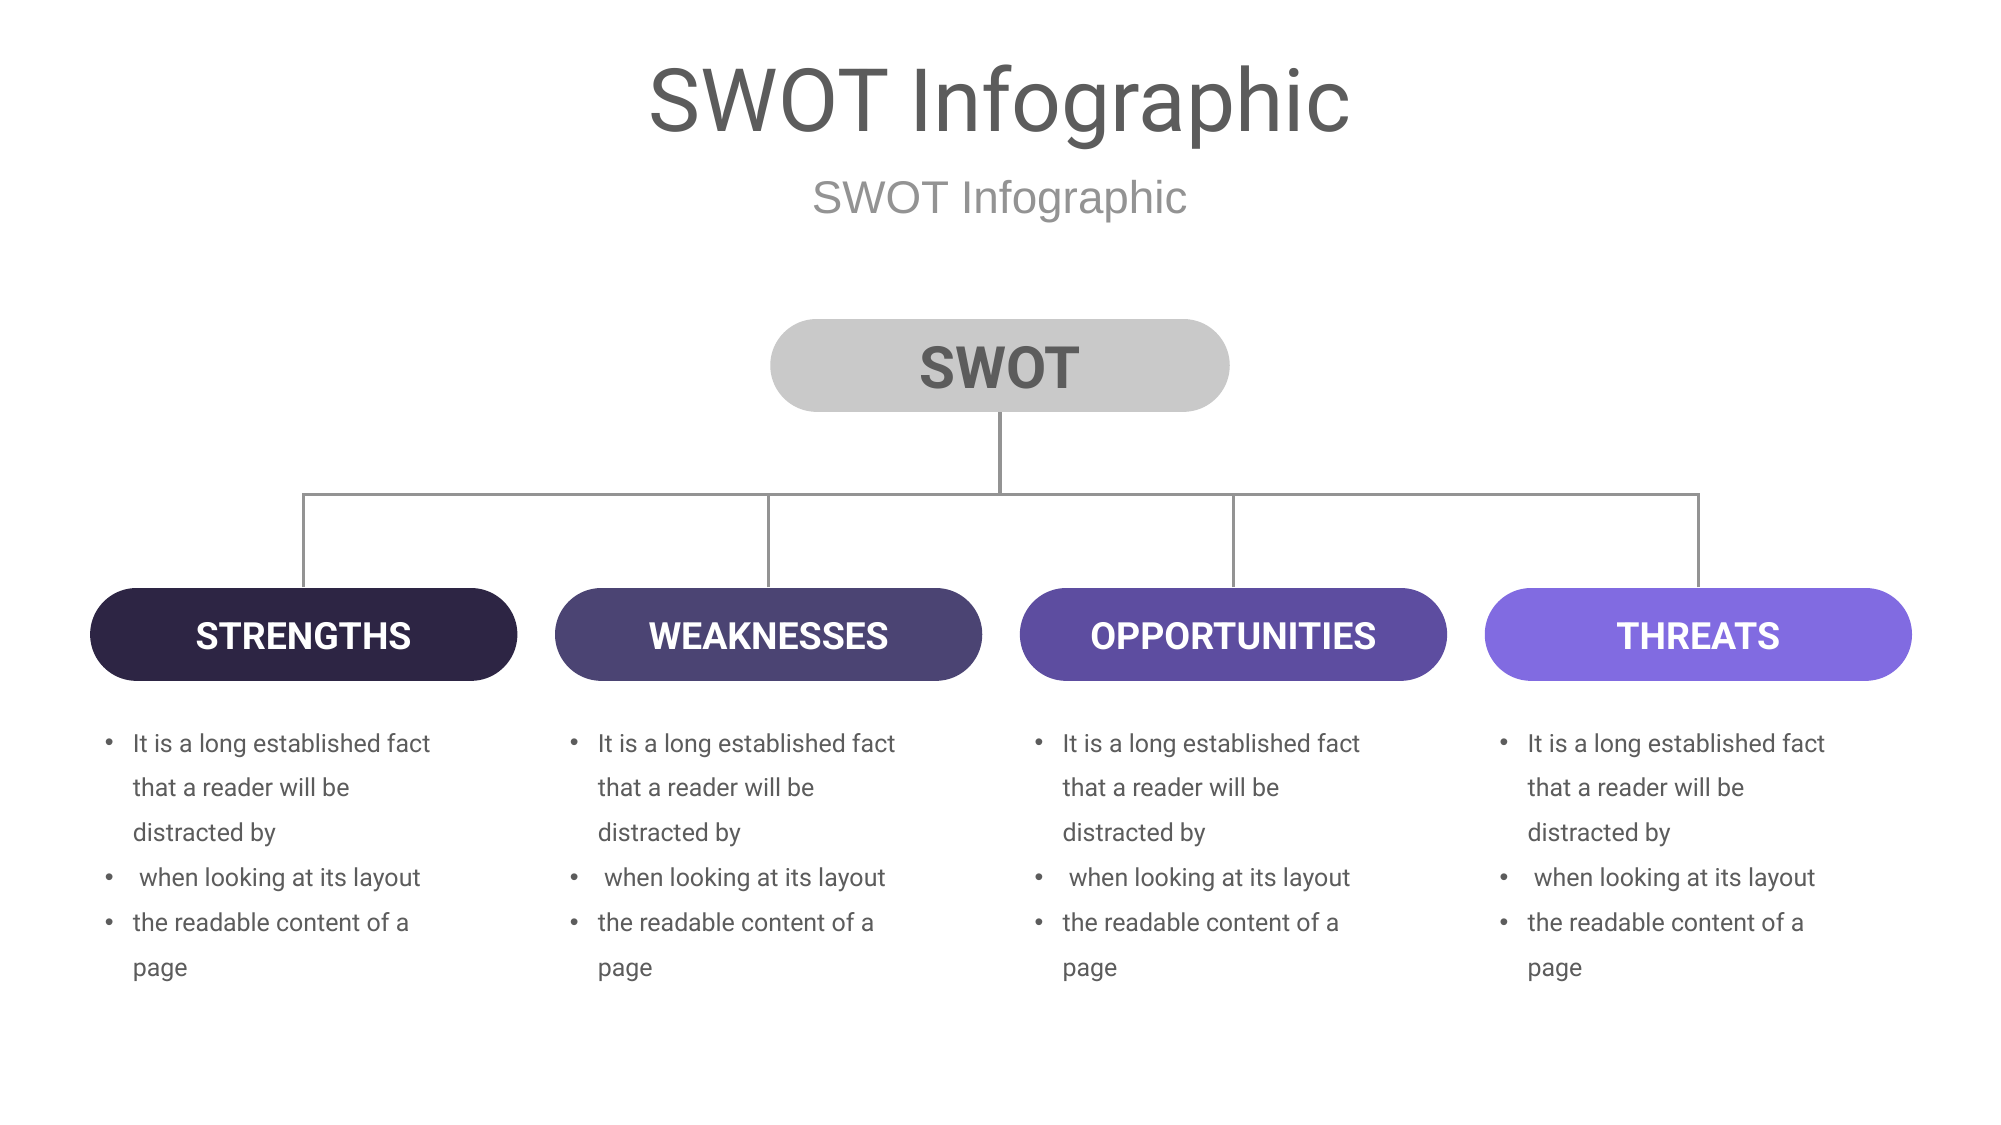

# SWOT Infographic
SWOT Infographic
SWOT
STRENGTHS
WEAKNESSES
OPPORTUNITIES
THREATS
It is a long established fact that a reader will be distracted by
 when looking at its layout
the readable content of a page
It is a long established fact that a reader will be distracted by
 when looking at its layout
the readable content of a page
It is a long established fact that a reader will be distracted by
 when looking at its layout
the readable content of a page
It is a long established fact that a reader will be distracted by
 when looking at its layout
the readable content of a page